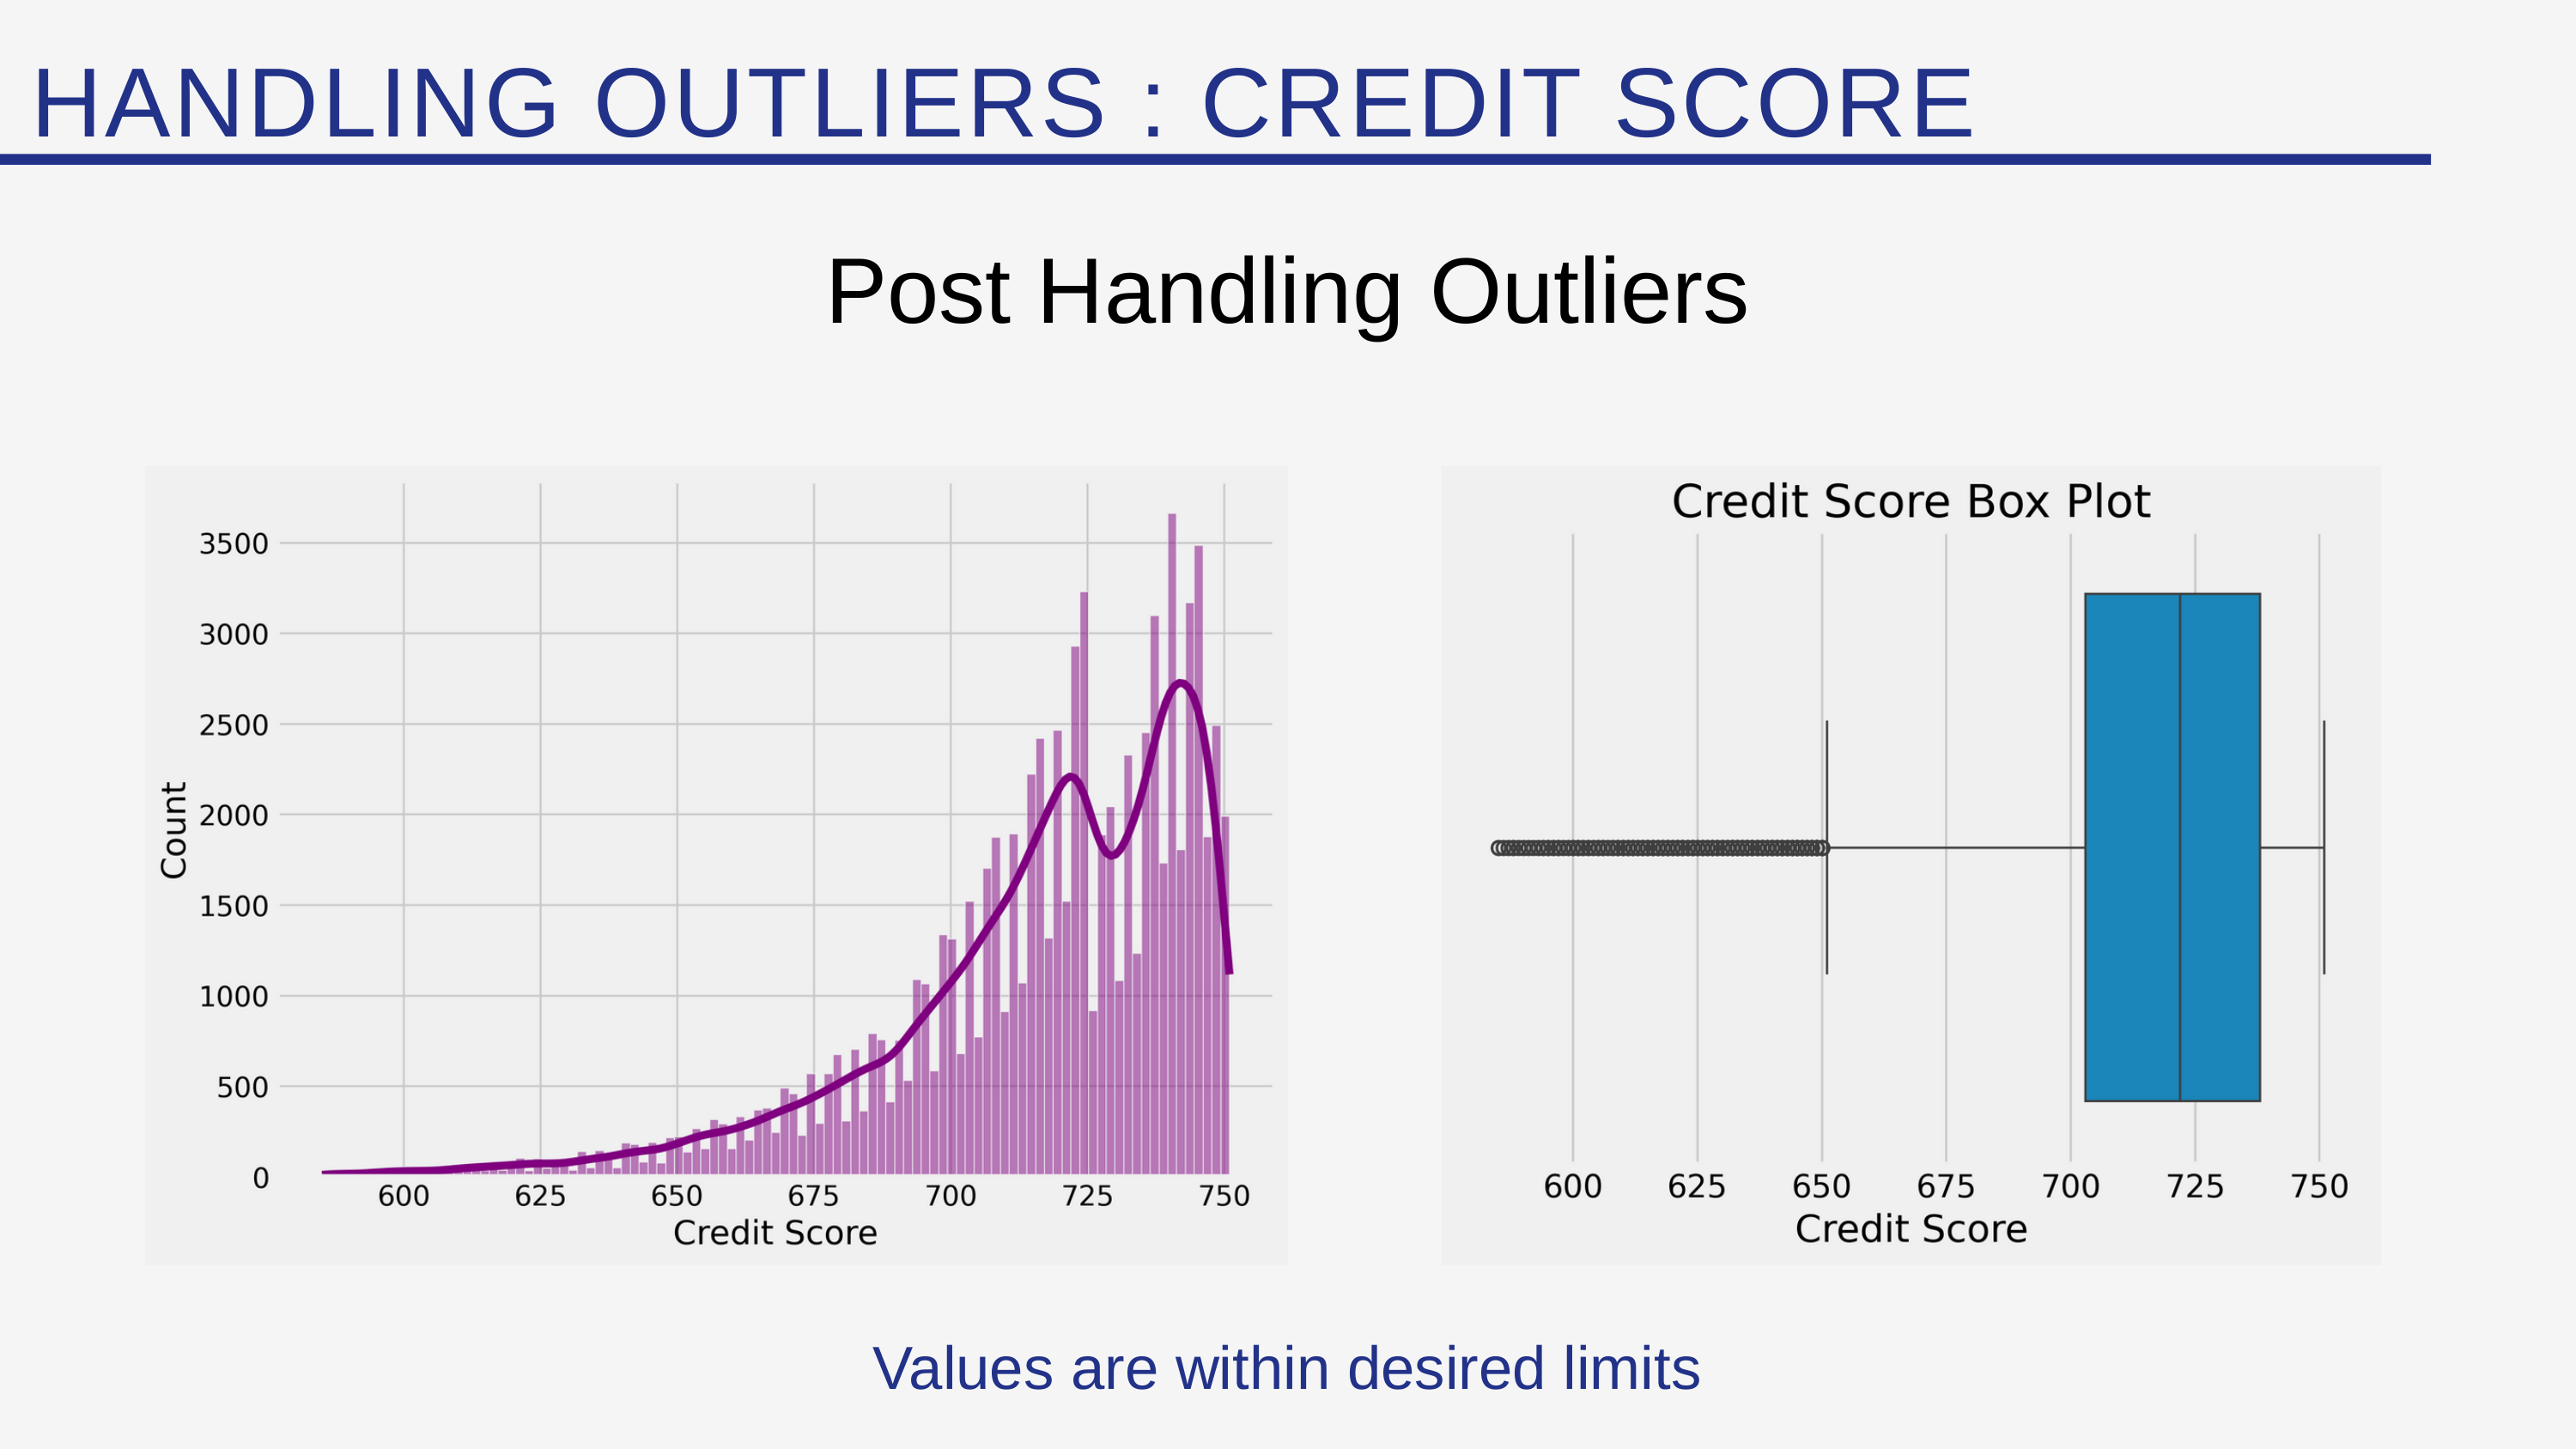

HANDLING OUTLIERS : CREDIT SCORE

Post Handling Outliers

Values are within desired limits